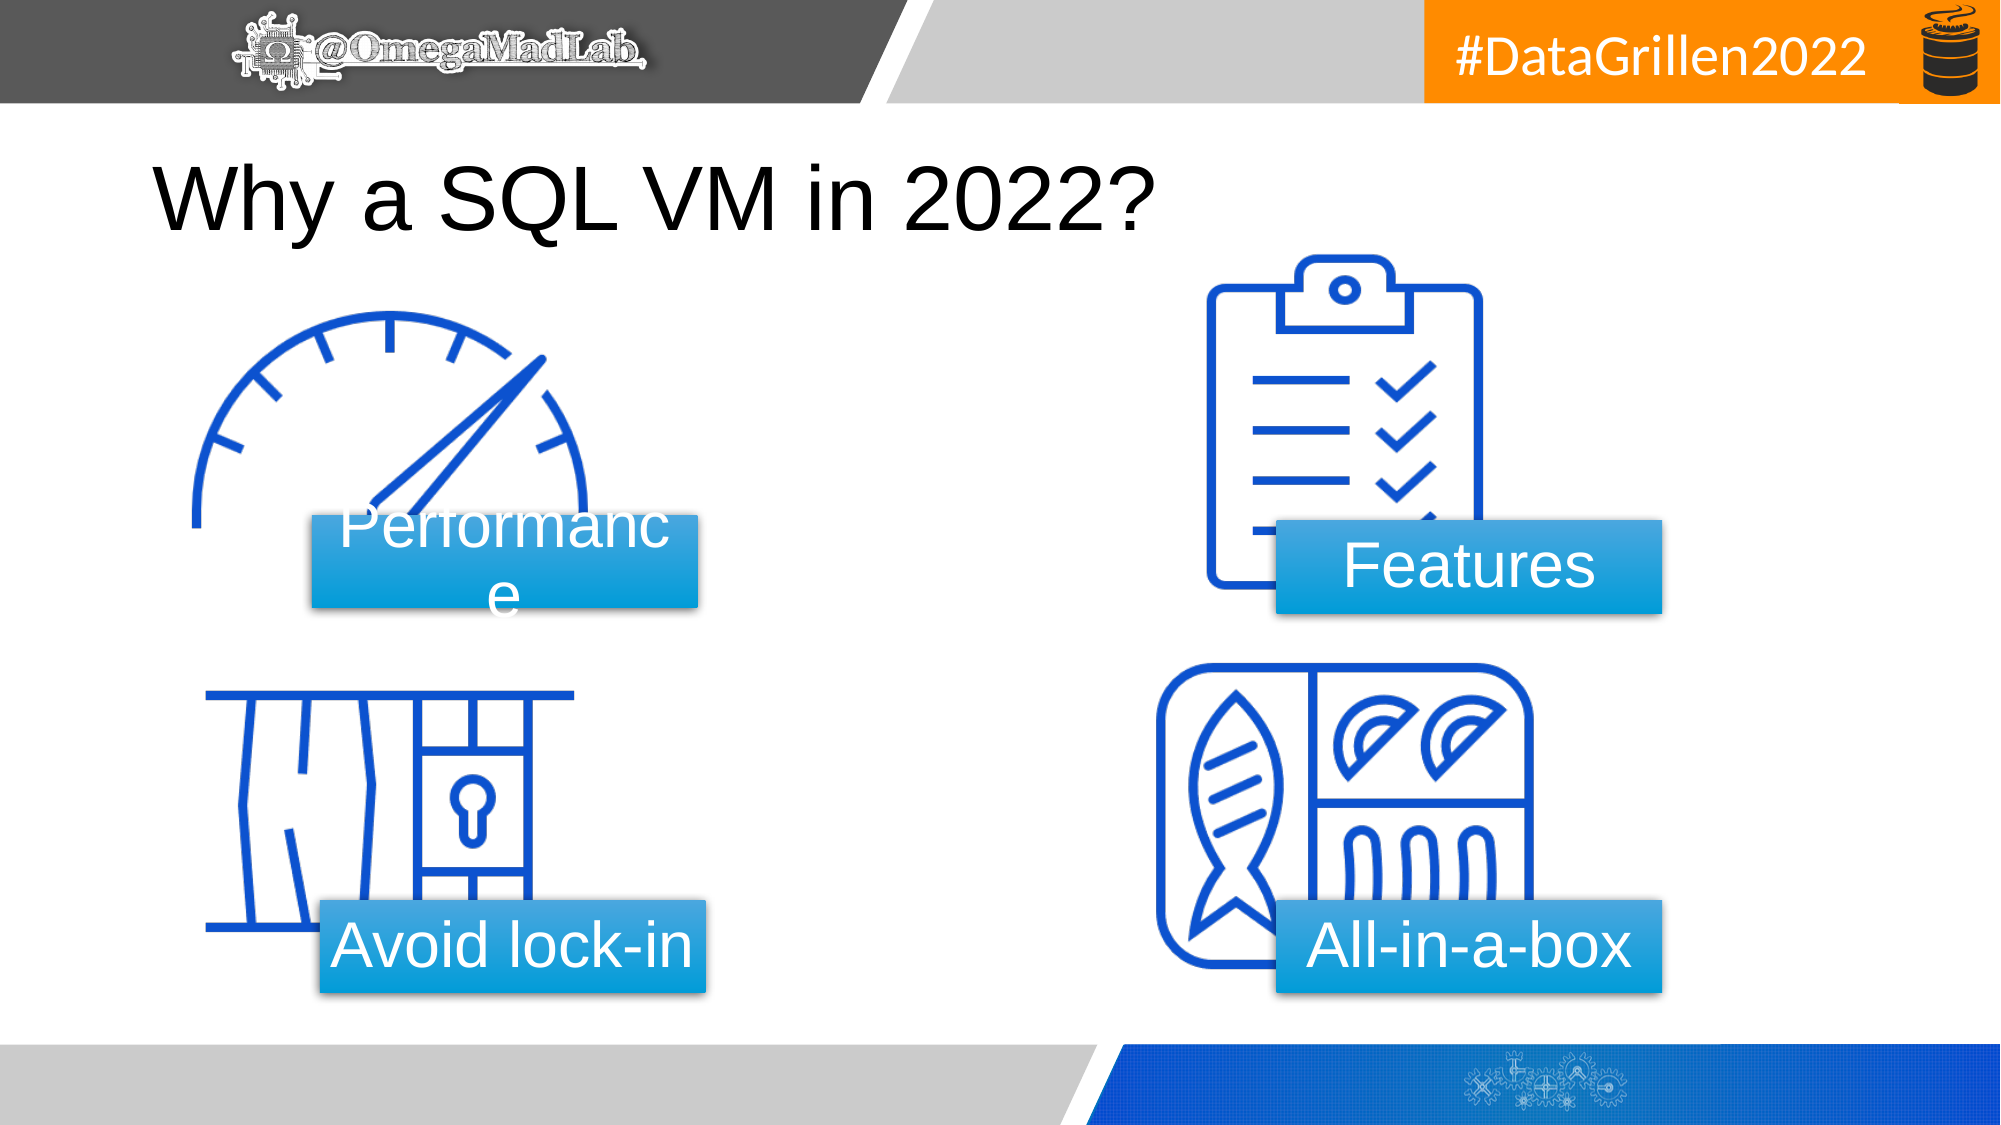

# Why a SQL VM in 2022?

Features

Performance

Avoid lock-in

All-in-a-box